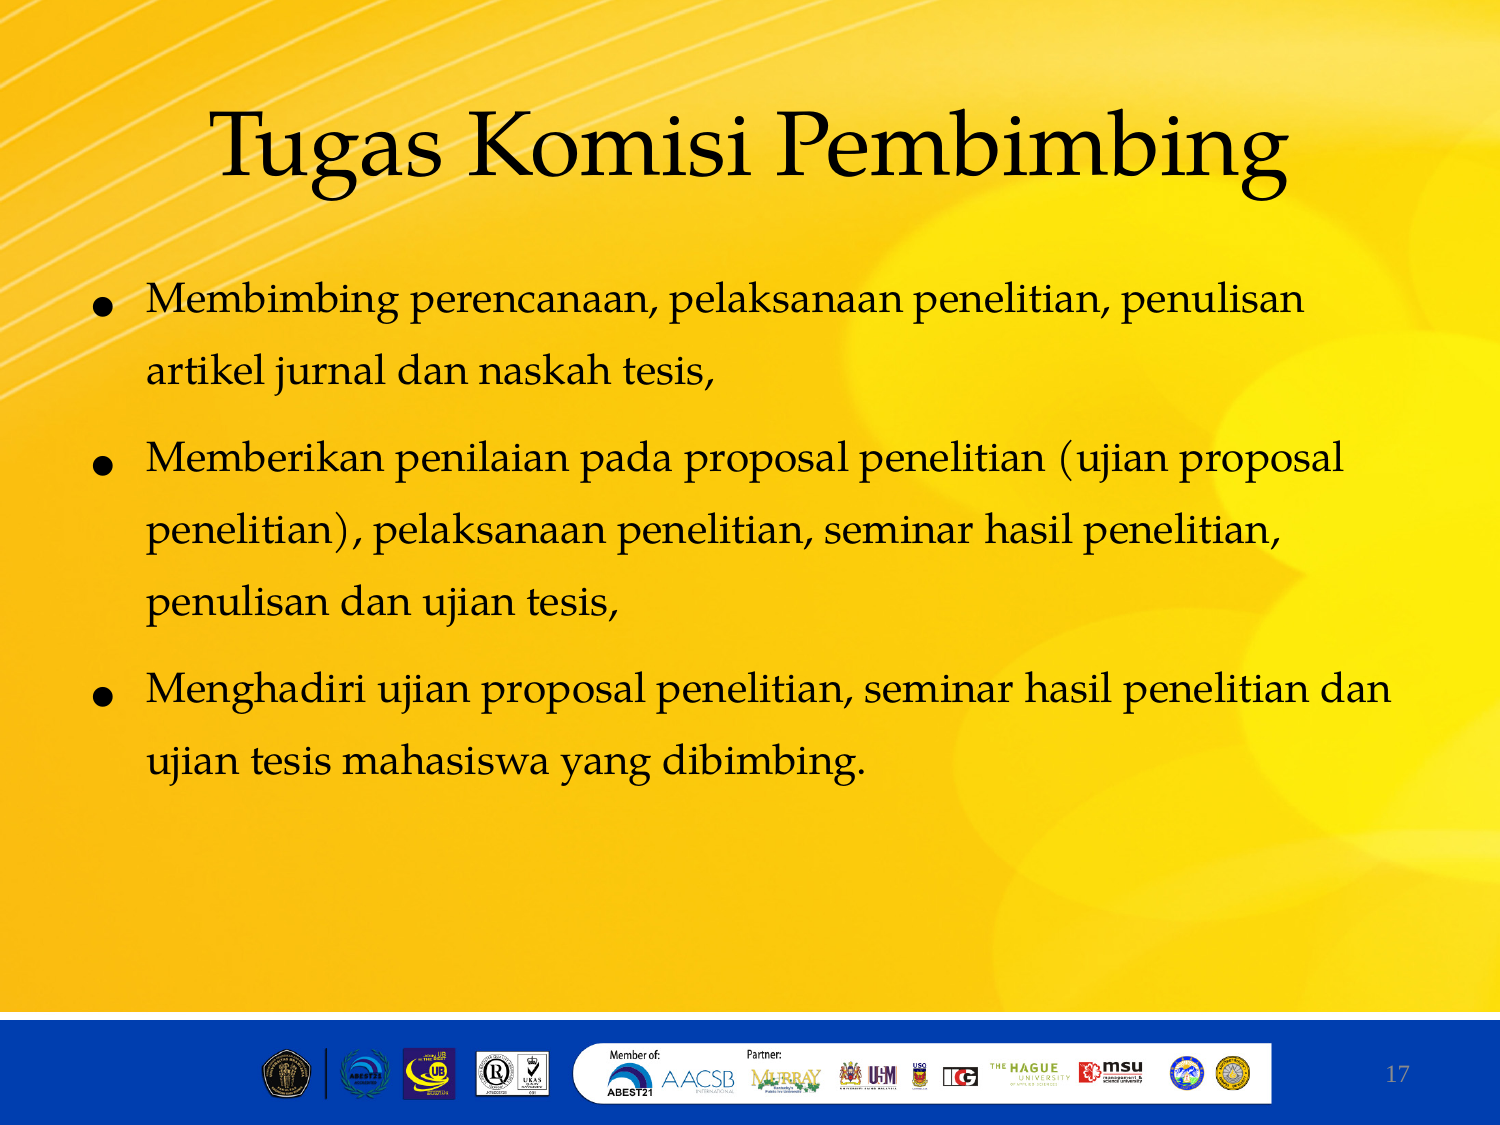

# Tugas Komisi Pembimbing
Membimbing perencanaan, pelaksanaan penelitian, penulisan artikel jurnal dan naskah tesis,
Memberikan penilaian pada proposal penelitian (ujian proposal penelitian), pelaksanaan penelitian, seminar hasil penelitian, penulisan dan ujian tesis,
Menghadiri ujian proposal penelitian, seminar hasil penelitian dan ujian tesis mahasiswa yang dibimbing.
17